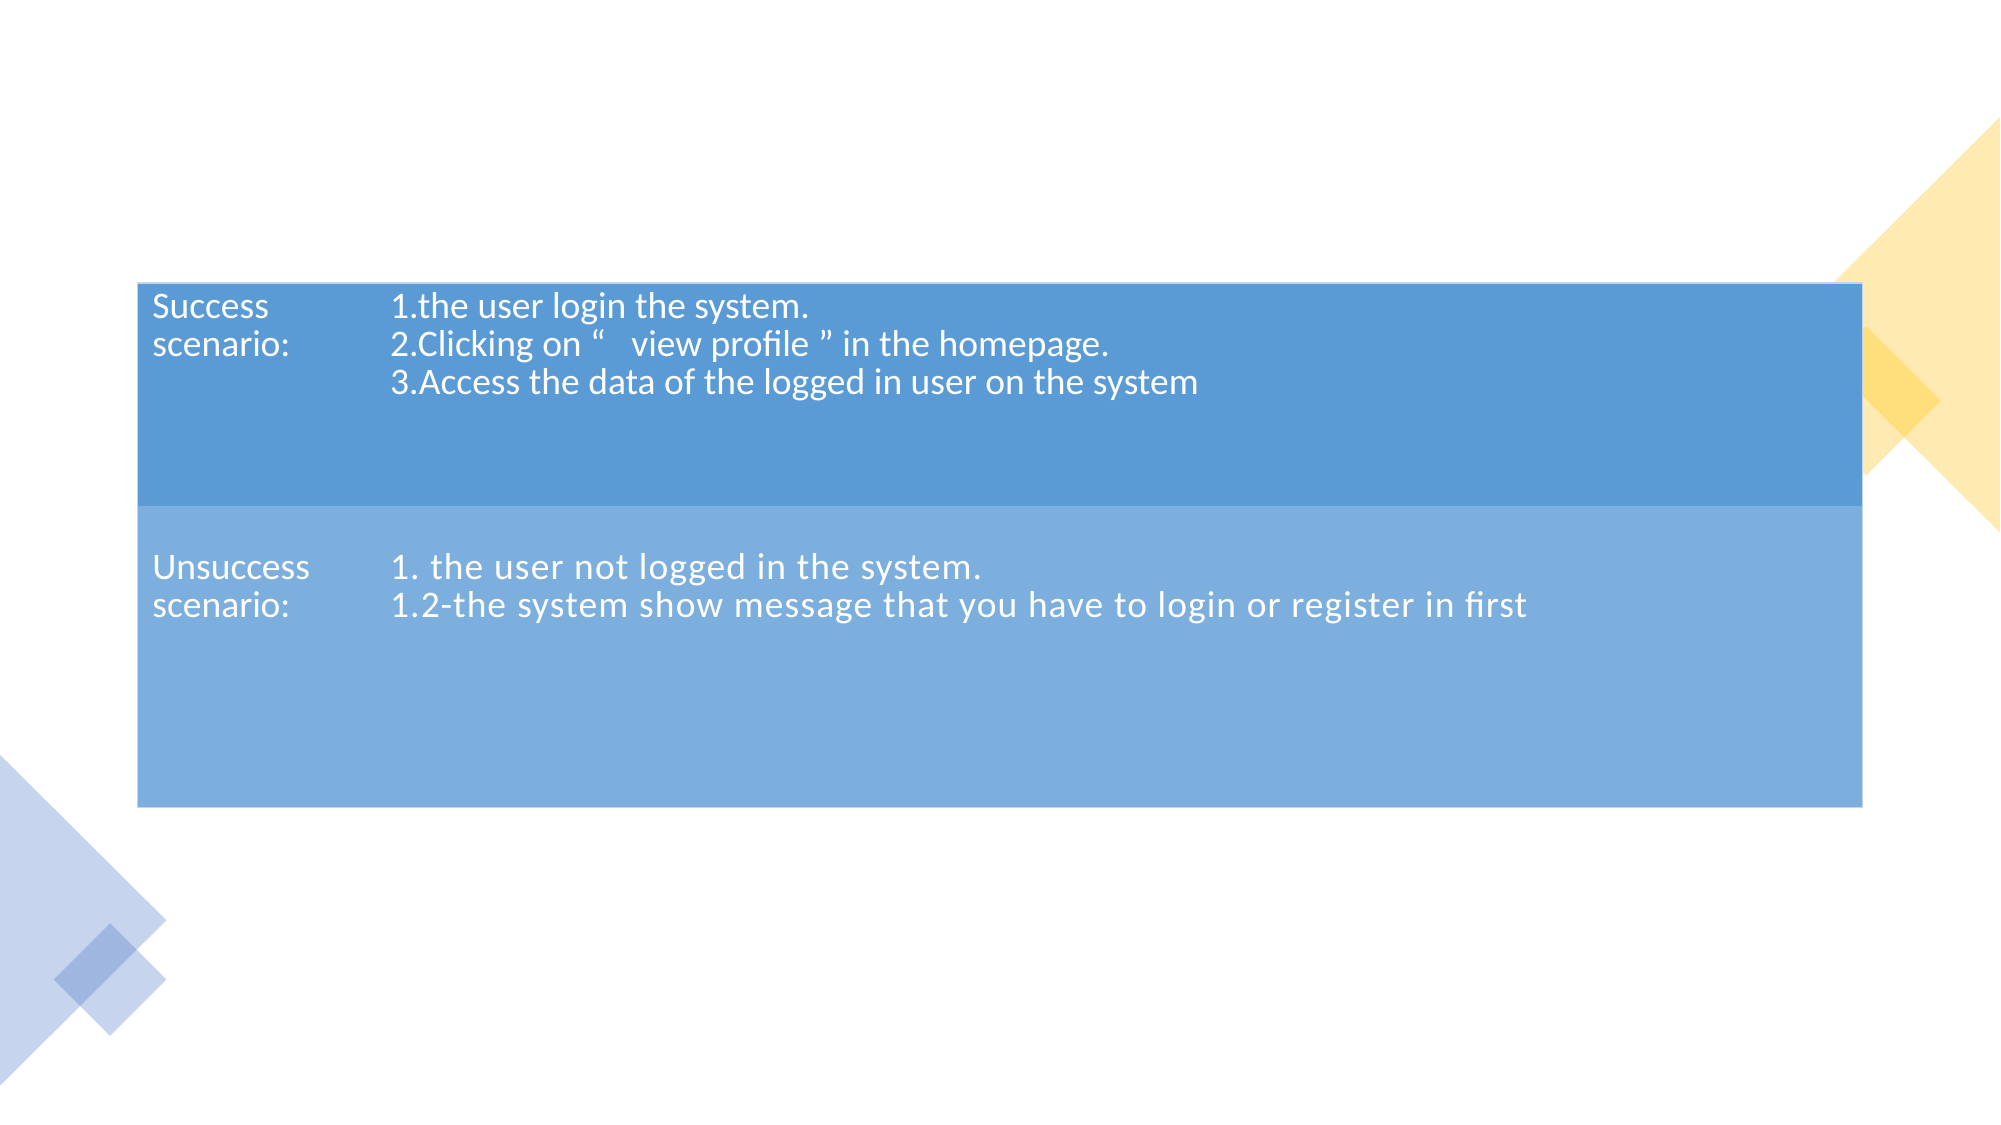

#

| Success scenario: | 1.the user login the system. 2.Clicking on “ view profile ” in the homepage. 3.Access the data of the logged in user on the system |
| --- | --- |
| Unsuccess scenario: | 1. the user not logged in the system. 1.2-the system show message that you have to login or register in first |